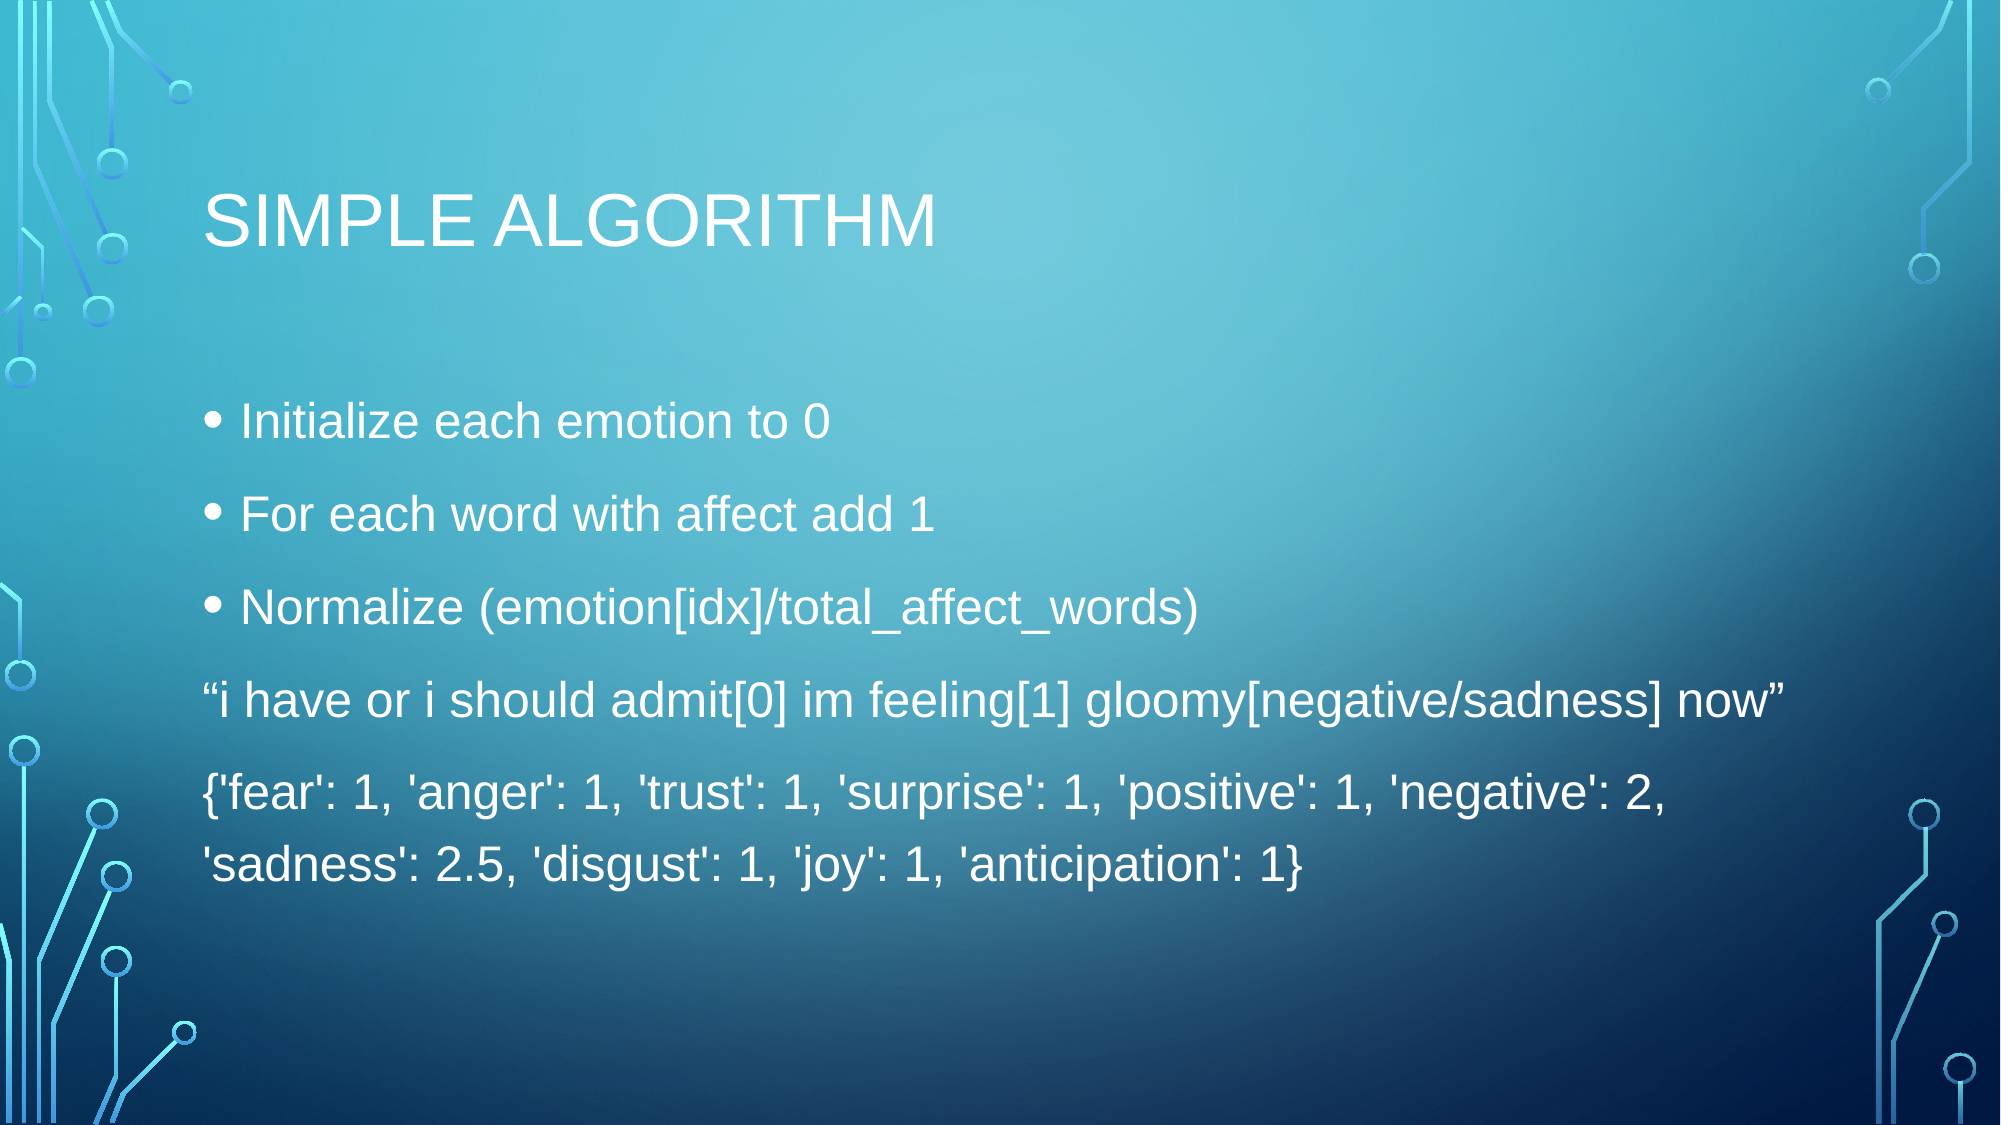

# Simple Algorithm
Initialize each emotion to 0
For each word with affect add 1
Normalize (emotion[idx]/total_affect_words)
“i have or i should admit[0] im feeling[1] gloomy[negative/sadness] now”
{'fear': 1, 'anger': 1, 'trust': 1, 'surprise': 1, 'positive': 1, 'negative': 2, 'sadness': 2.5, 'disgust': 1, 'joy': 1, 'anticipation': 1}